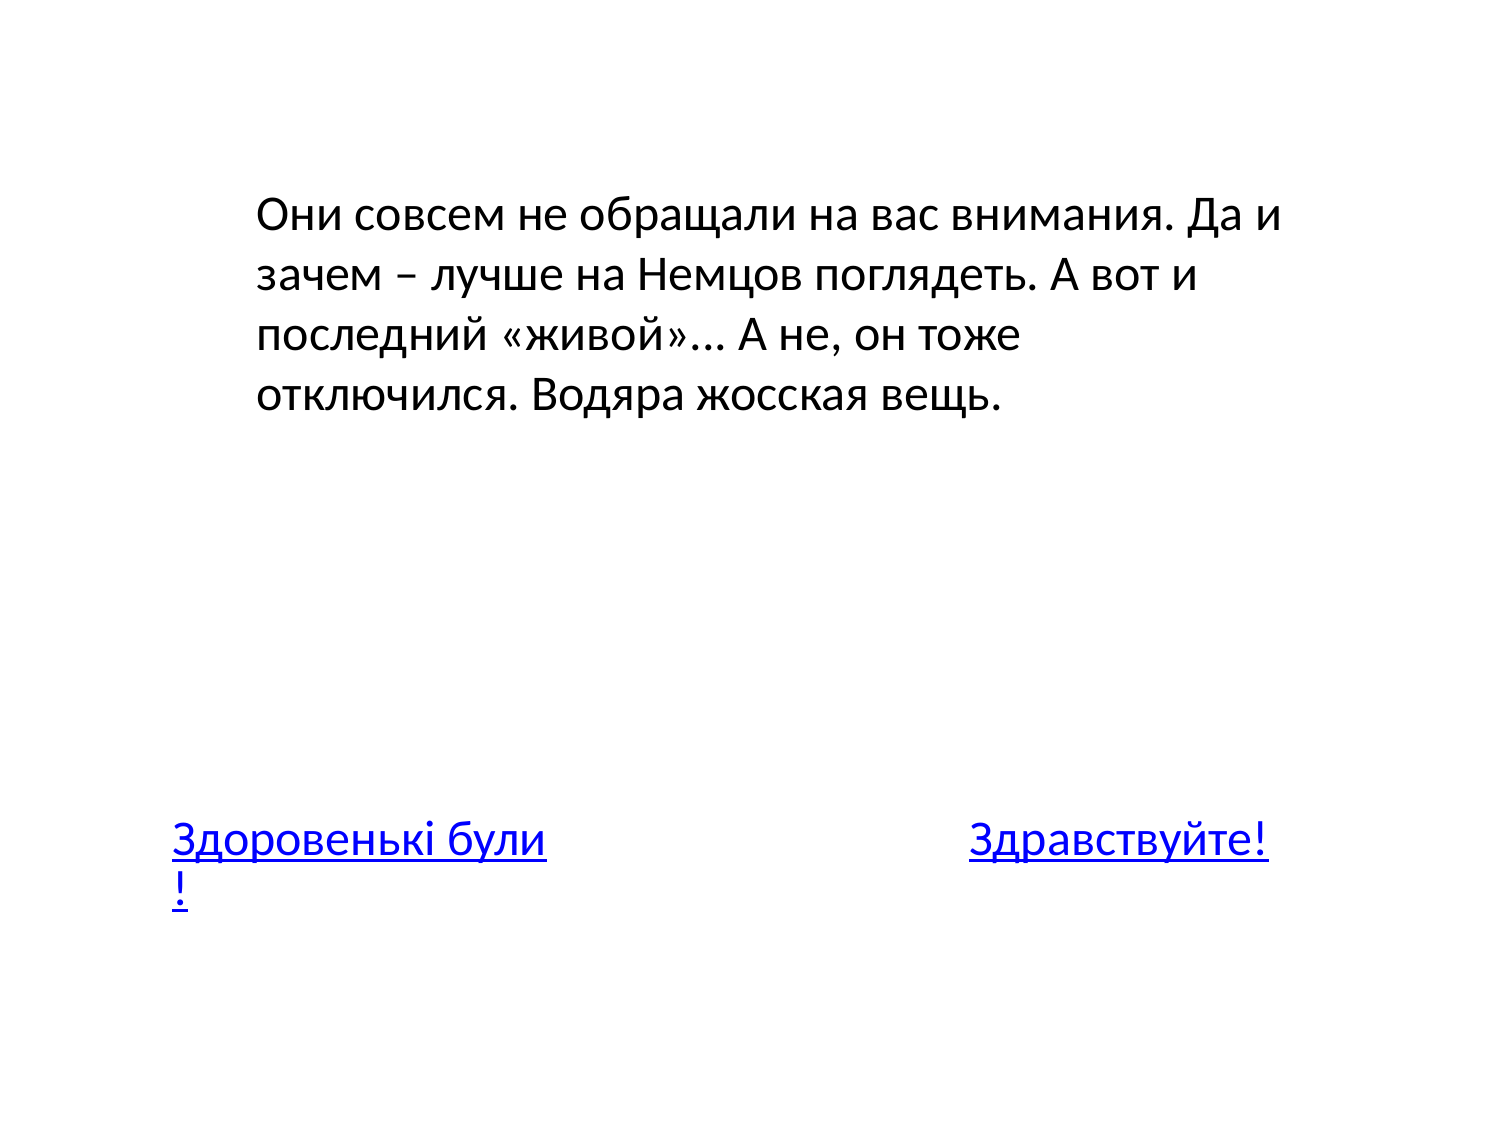

Они совсем не обращали на вас внимания. Да и зачем – лучше на Немцов поглядеть. А вот и последний «живой»... А не, он тоже отключился. Водяра жосская вещь.
Здоровенькі були!
Здравствуйте!